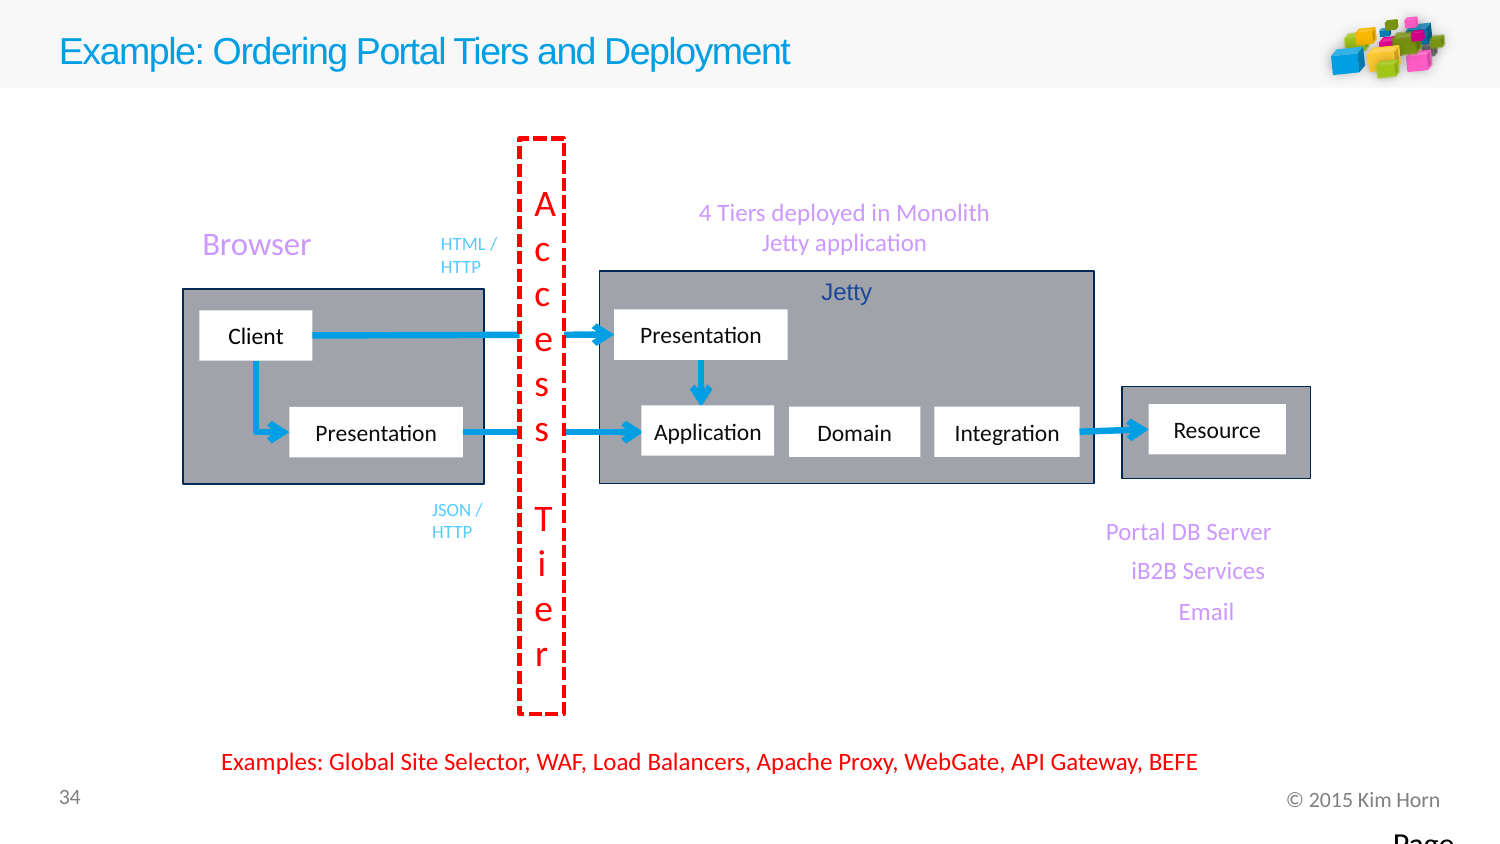

# Example: Ordering Portal Tiers and Deployment
Access
 Tier
4 Tiers deployed in Monolith
Jetty application
Browser
HTML / HTTP
Jetty

Presentation
Client

Resource
Application
Domain
Integration
Presentation
JSON / HTTP
Portal DB Server
iB2B Services
Email
Examples: Global Site Selector, WAF, Load Balancers, Apache Proxy, WebGate, API Gateway, BEFE
Page 34